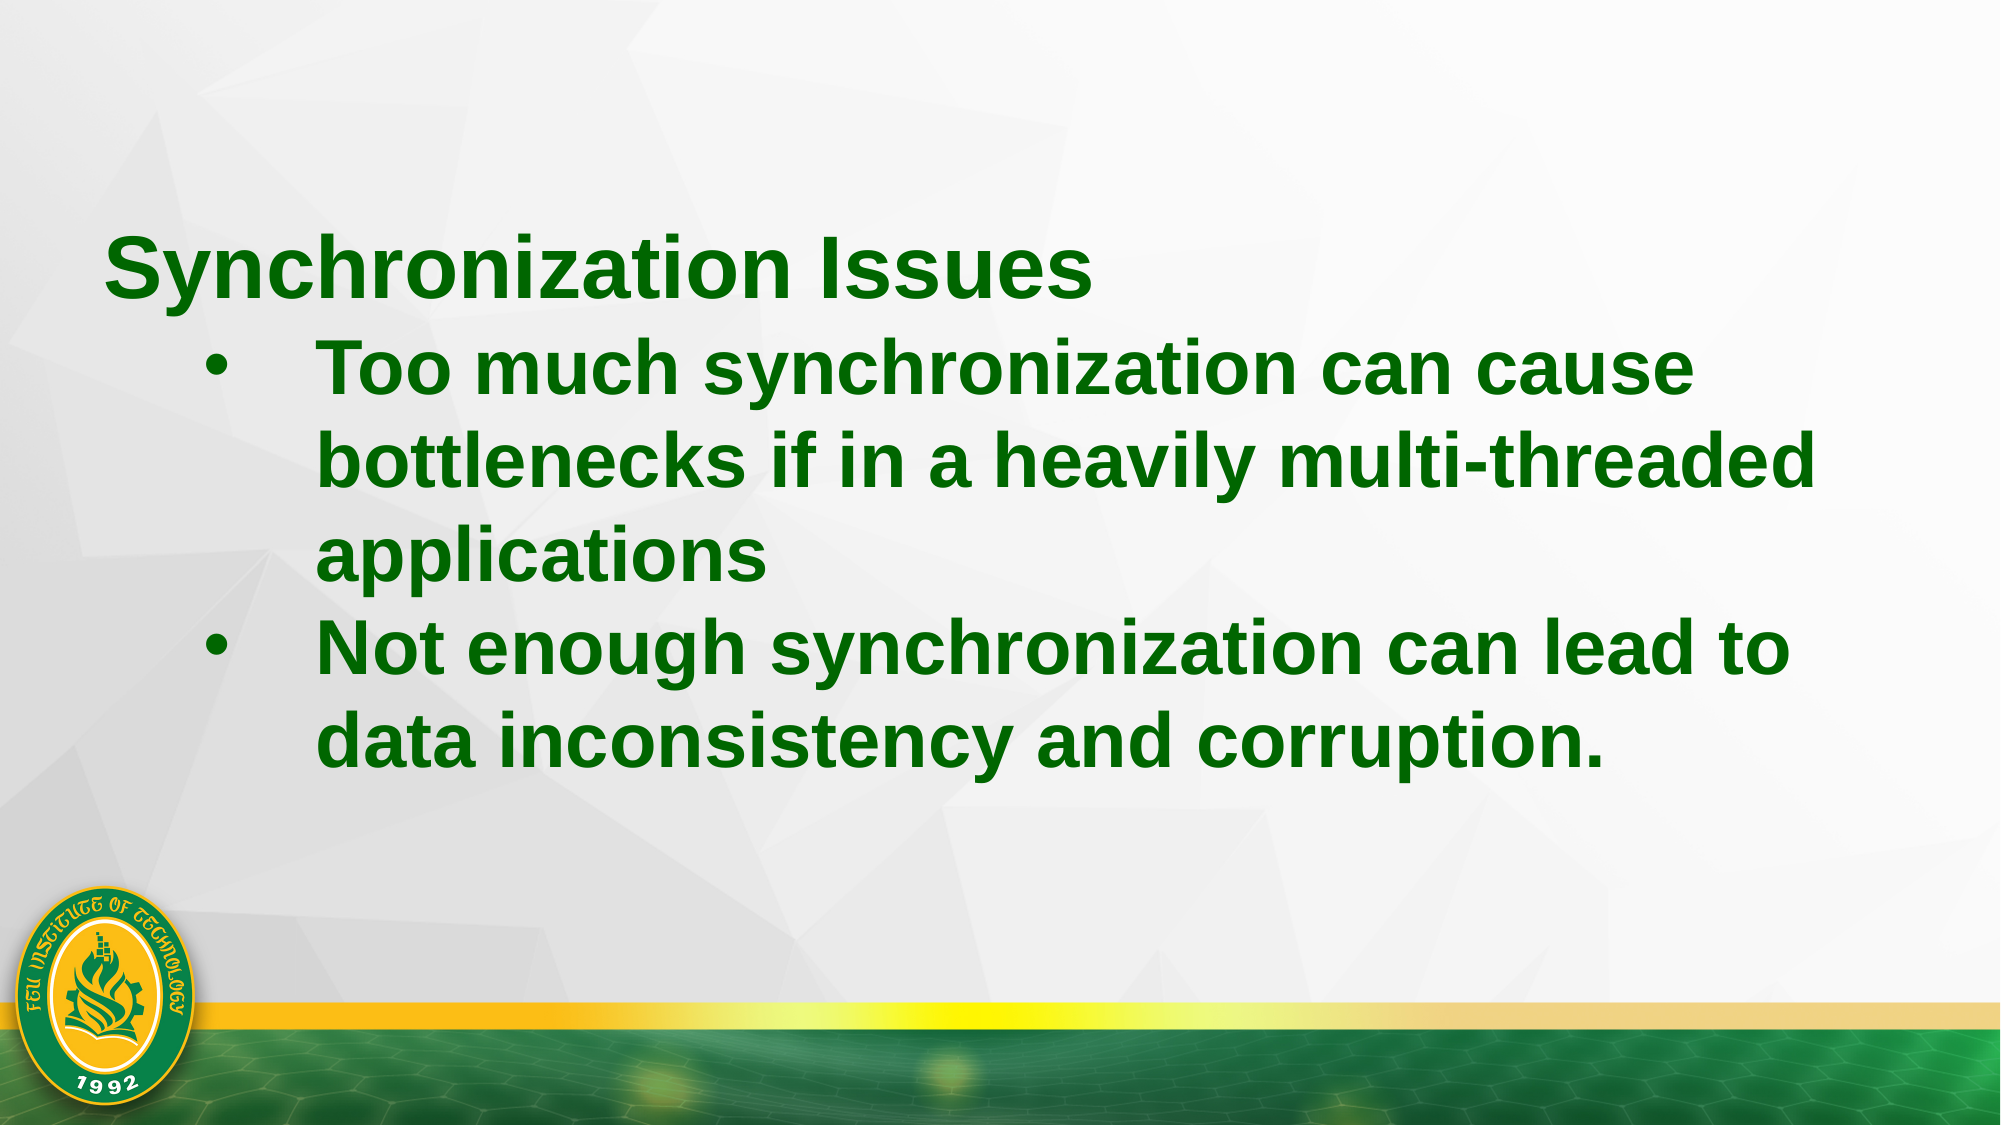

Synchronization Issues
Too much synchronization can cause bottlenecks if in a heavily multi-threaded applications
Not enough synchronization can lead to data inconsistency and corruption.